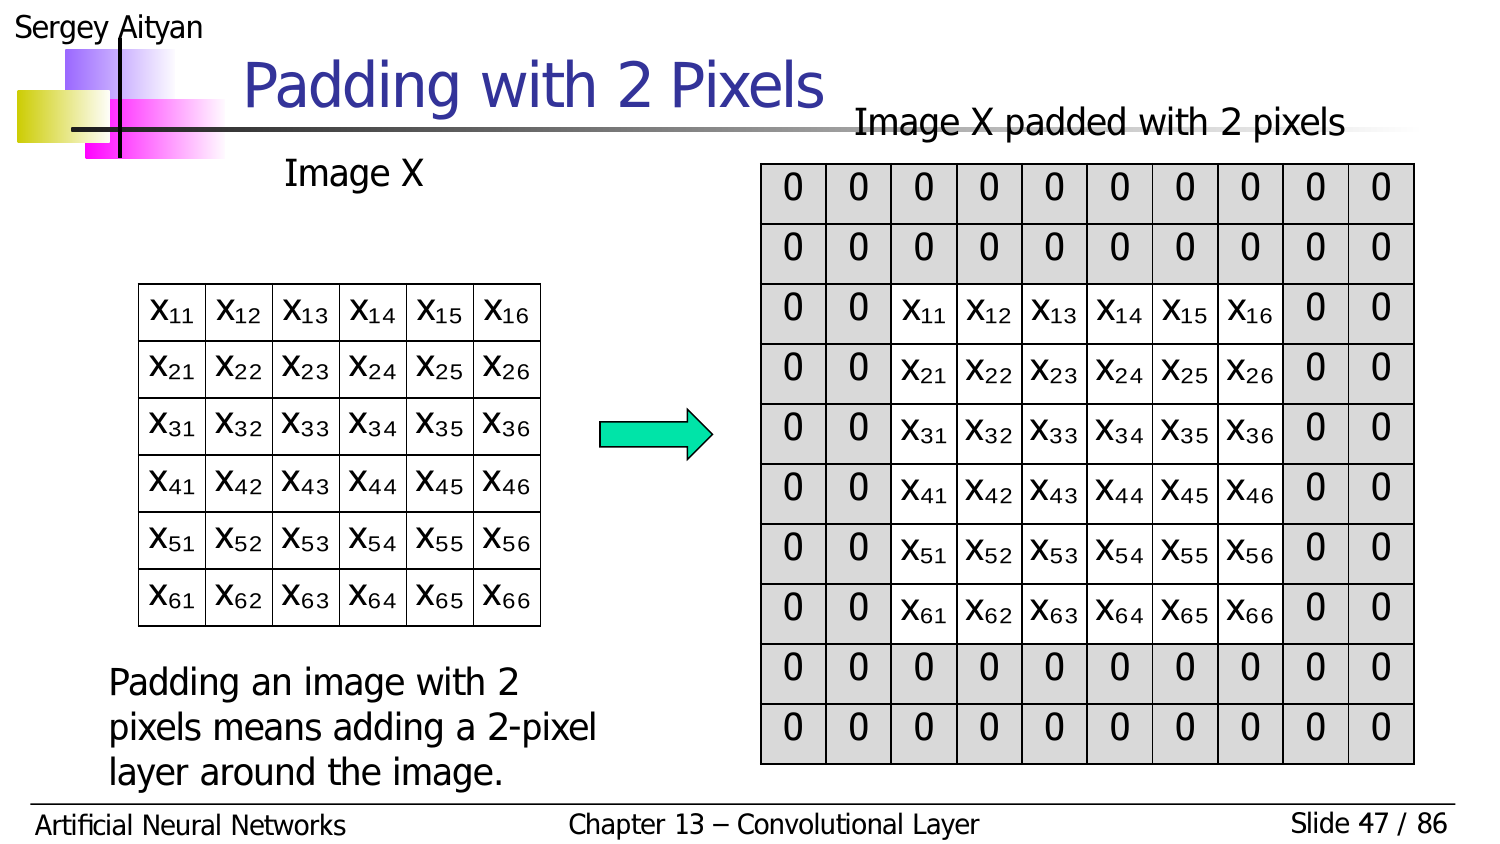

# Padding with 2 Pixels
Image X padded with 2 pixels
Image X
| 0 | 0 | 0 | 0 | 0 | 0 | 0 | 0 | 0 | 0 |
| --- | --- | --- | --- | --- | --- | --- | --- | --- | --- |
| 0 | 0 | 0 | 0 | 0 | 0 | 0 | 0 | 0 | 0 |
| 0 | 0 | x₁₁ | x₁₂ | x₁₃ | x₁₄ | x₁₅ | x₁₆ | 0 | 0 |
| 0 | 0 | x₂₁ | x₂₂ | x₂₃ | x₂₄ | x₂₅ | x₂₆ | 0 | 0 |
| 0 | 0 | x₃₁ | x₃₂ | x₃₃ | x₃₄ | x₃₅ | x₃₆ | 0 | 0 |
| 0 | 0 | x₄₁ | x₄₂ | x₄₃ | x₄₄ | x₄₅ | x₄₆ | 0 | 0 |
| 0 | 0 | x₅₁ | x₅₂ | x₅₃ | x₅₄ | x₅₅ | x₅₆ | 0 | 0 |
| 0 | 0 | x₆₁ | x₆₂ | x₆₃ | x₆₄ | x₆₅ | x₆₆ | 0 | 0 |
| 0 | 0 | 0 | 0 | 0 | 0 | 0 | 0 | 0 | 0 |
| 0 | 0 | 0 | 0 | 0 | 0 | 0 | 0 | 0 | 0 |
| x₁₁ | x₁₂ | x₁₃ | x₁₄ | x₁₅ | x₁₆ |
| --- | --- | --- | --- | --- | --- |
| x₂₁ | x₂₂ | x₂₃ | x₂₄ | x₂₅ | x₂₆ |
| x₃₁ | x₃₂ | x₃₃ | x₃₄ | x₃₅ | x₃₆ |
| x₄₁ | x₄₂ | x₄₃ | x₄₄ | x₄₅ | x₄₆ |
| x₅₁ | x₅₂ | x₅₃ | x₅₄ | x₅₅ | x₅₆ |
| x₆₁ | x₆₂ | x₆₃ | x₆₄ | x₆₅ | x₆₆ |

Padding an image with 2 pixels means adding a 2-pixel layer around the image.